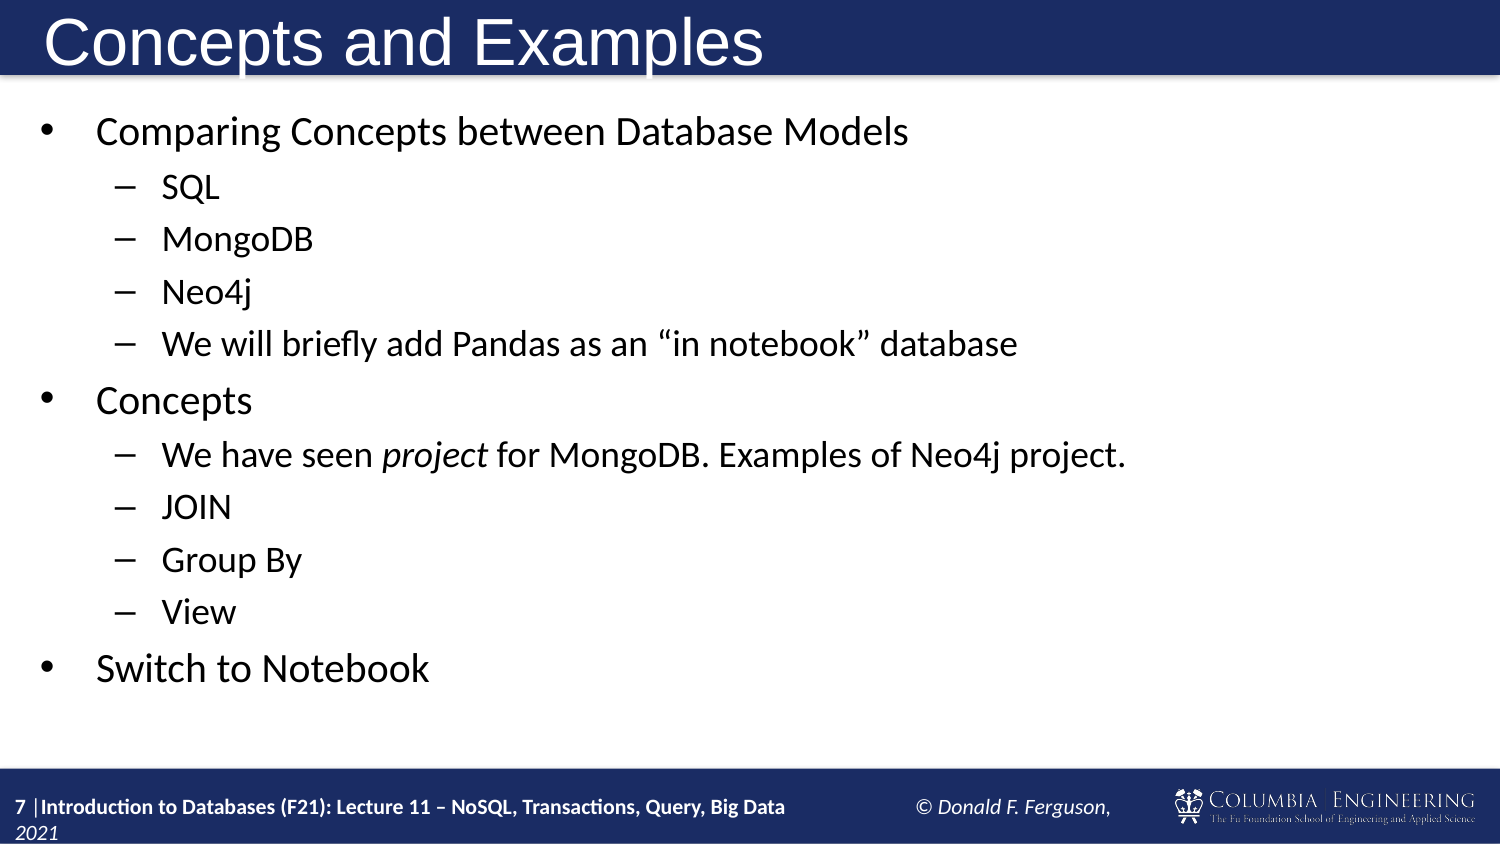

# Concepts and Examples
Comparing Concepts between Database Models
SQL
MongoDB
Neo4j
We will briefly add Pandas as an “in notebook” database
Concepts
We have seen project for MongoDB. Examples of Neo4j project.
JOIN
Group By
View
Switch to Notebook